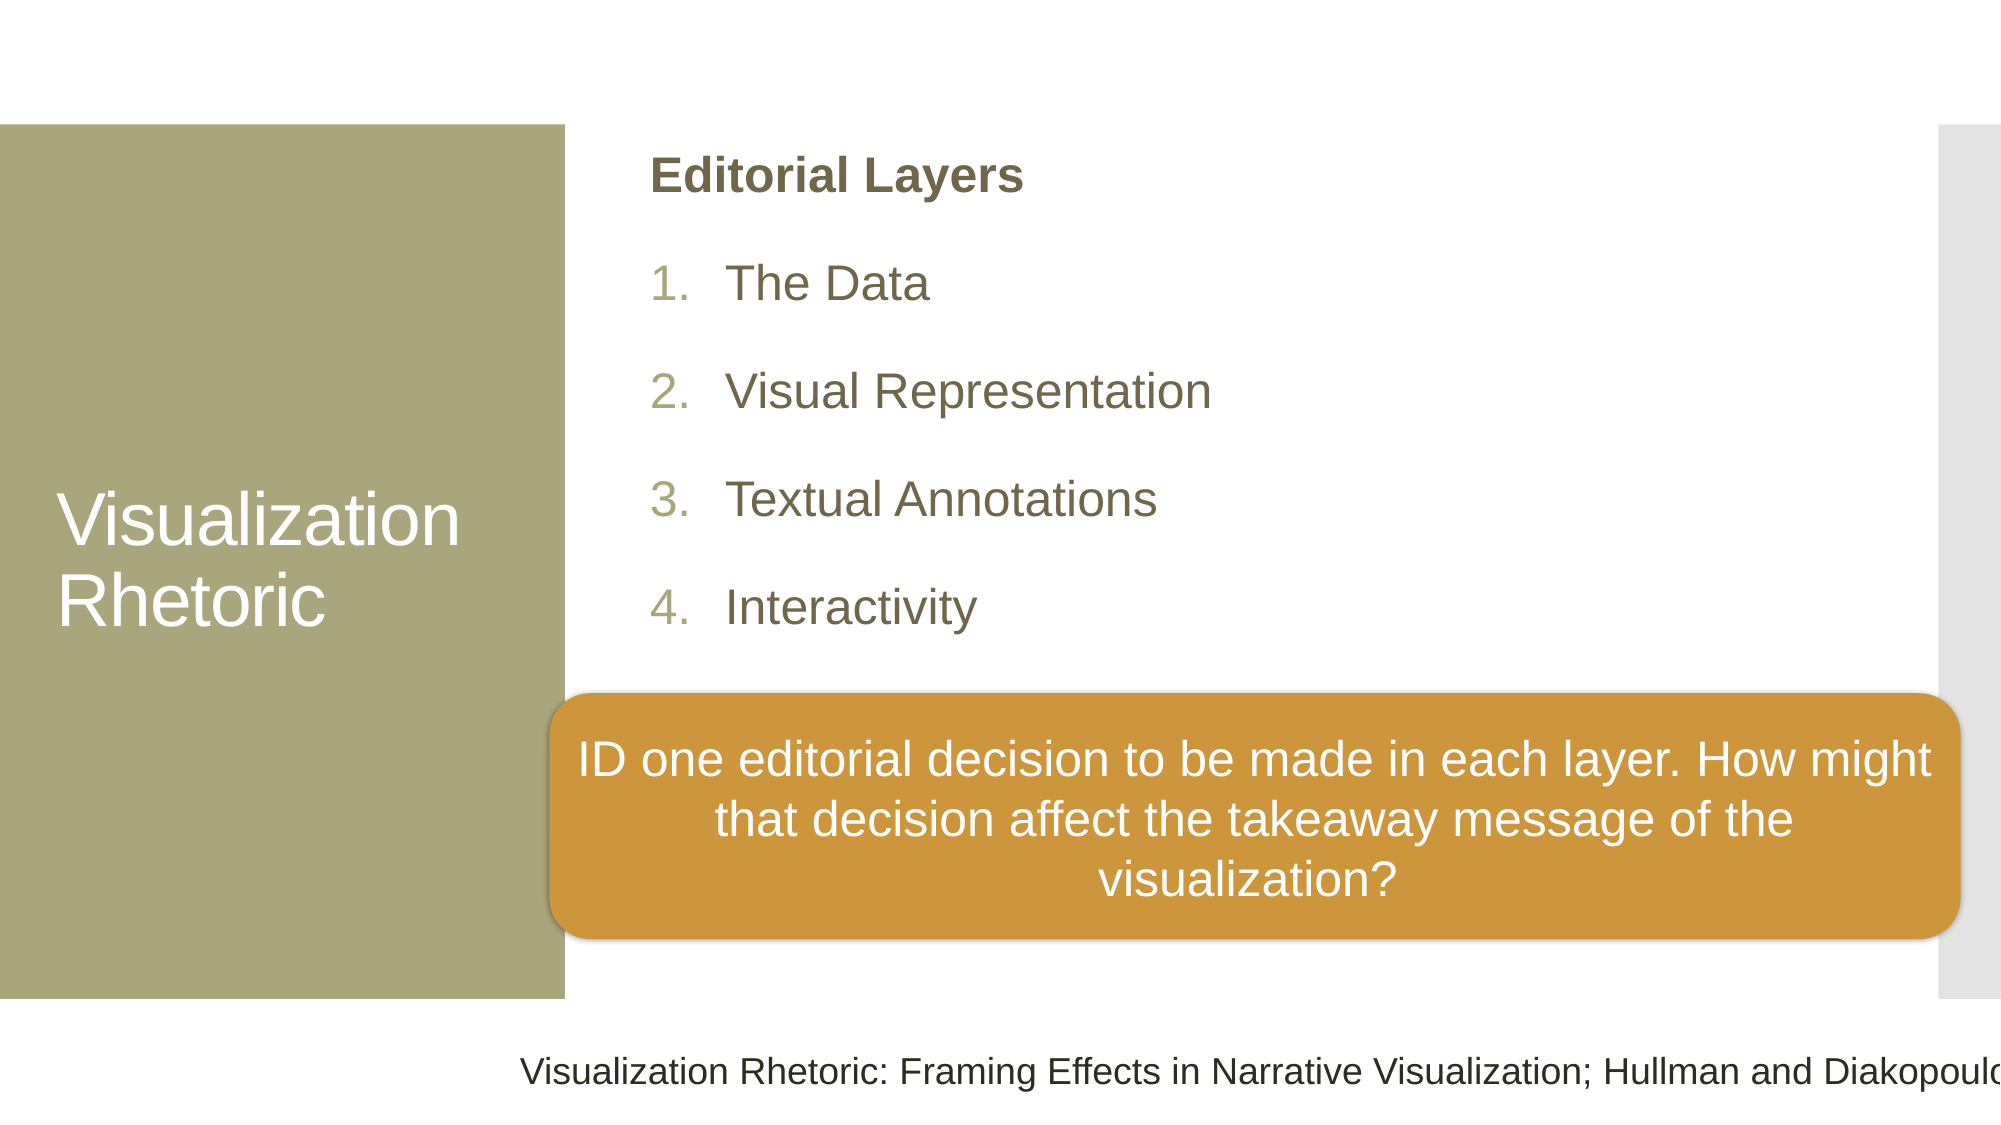

Editorial Layers

The Data

Visual Representation

Textual Annotations

Interactivity
# Visualization Rhetoric
ID one editorial decision to be made in each layer. How might that decision affect the takeaway message of the visualization?
Visualization Rhetoric: Framing Effects in Narrative Visualization; Hullman and Diakopoulos